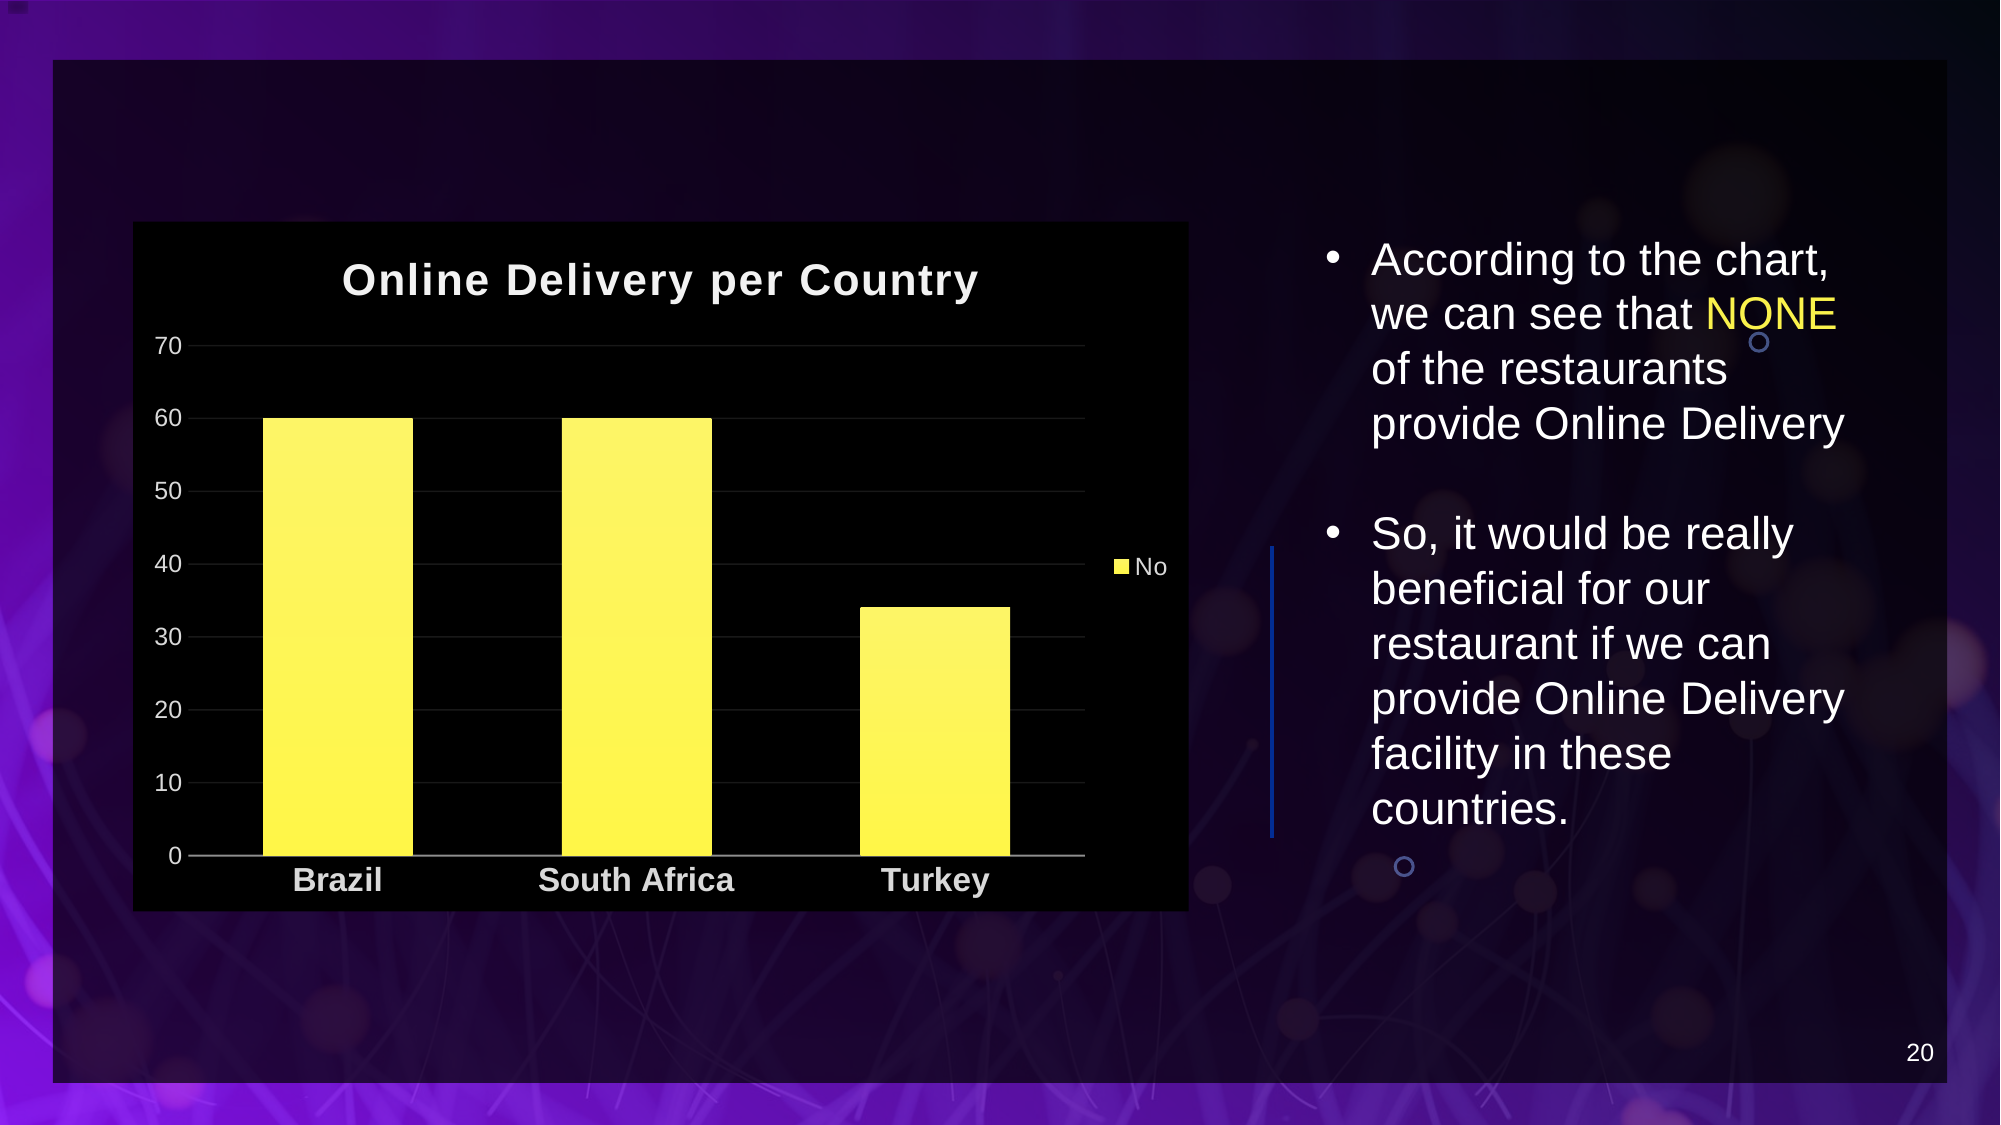

### Chart: Online Delivery per Country

| Category | No |
|---|---|
| Brazil | 60.0 |
| South Africa | 60.0 |
| Turkey | 34.0 |
According to the chart, we can see that NONE of the restaurants provide Online Delivery

So, it would be really beneficial for our restaurant if we can provide Online Delivery facility in these countries.
20